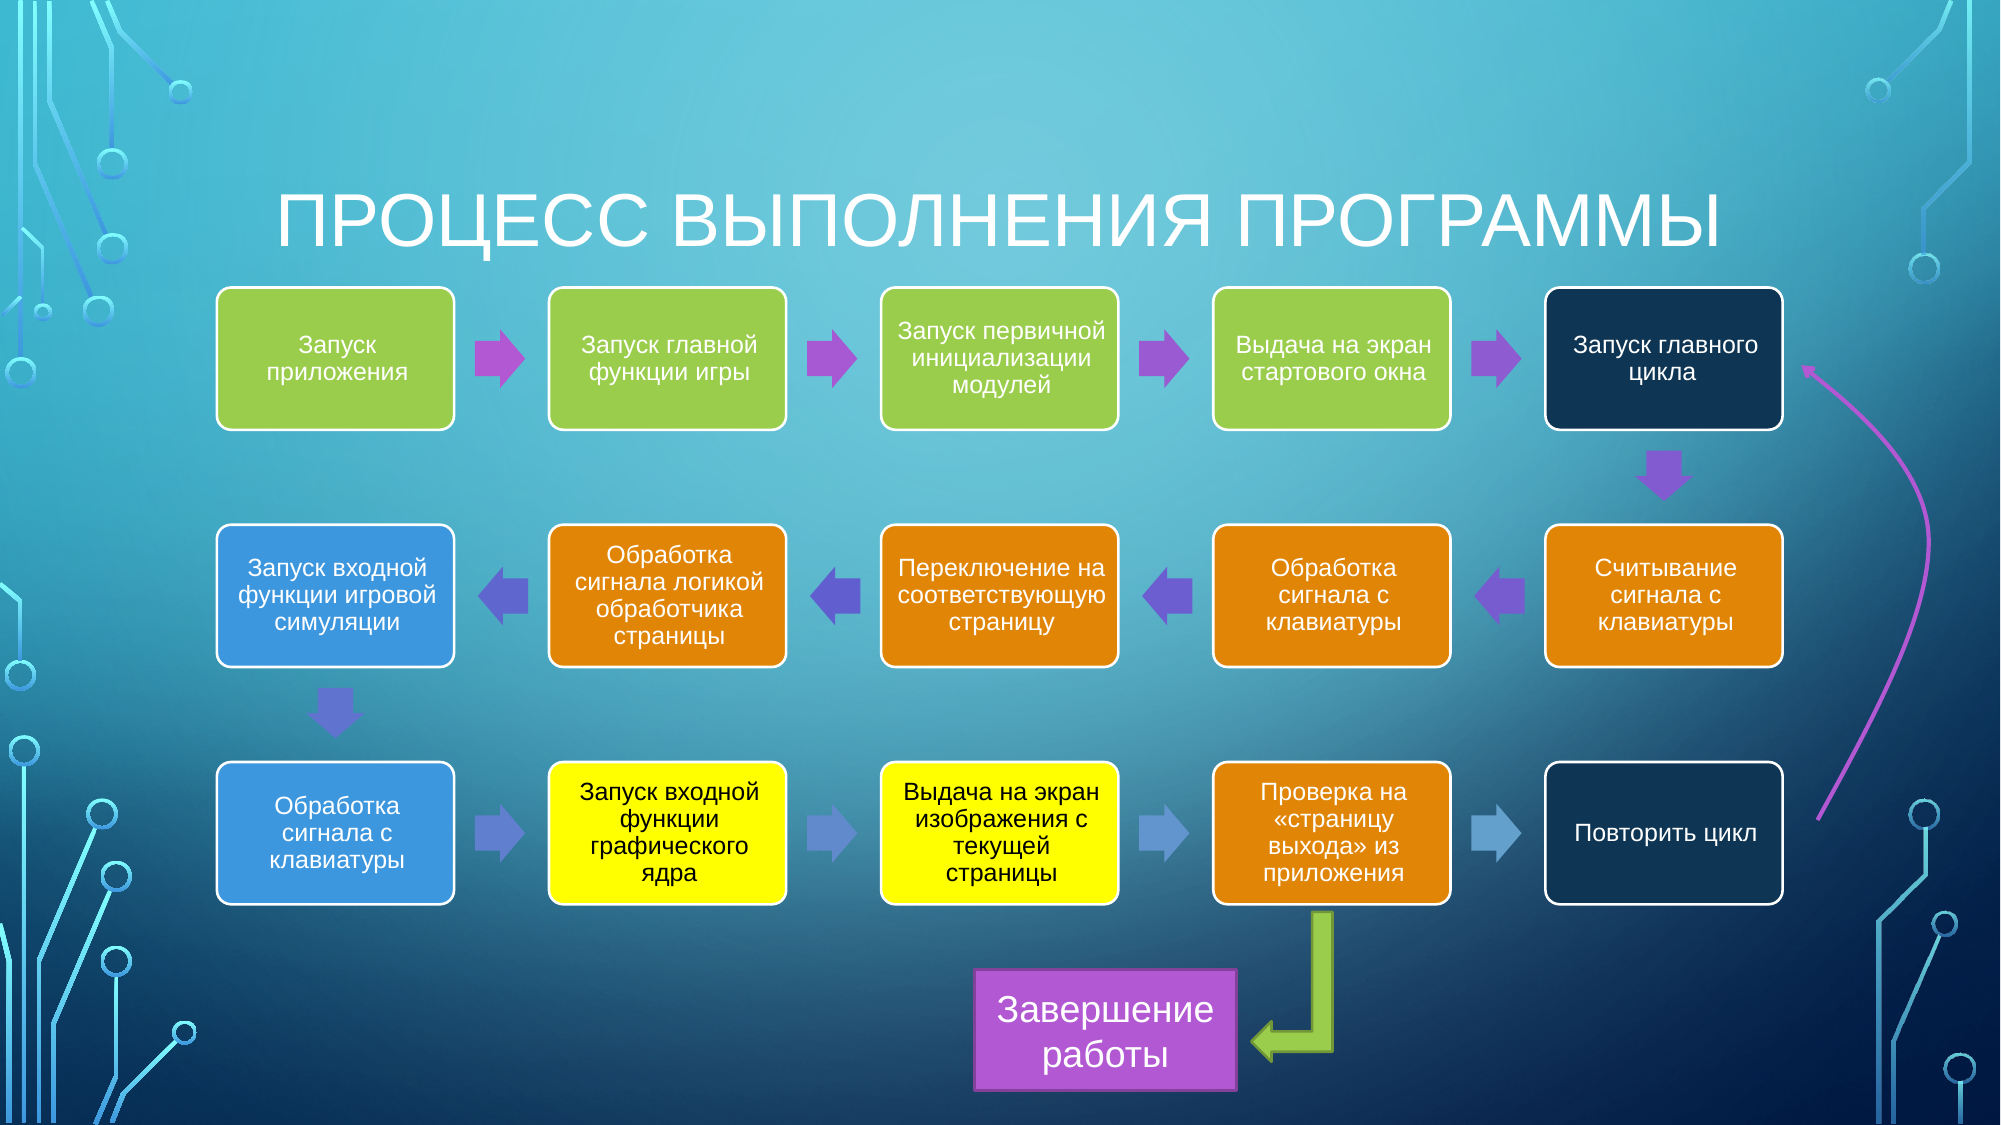

# Процесс выполнения программы
Запуск приложения

Запуск главной функции игры

Запуск первичной инициализации модулей

Выдача на экран стартового окна

Запуск главного цикла

Считывание сигнала с клавиатуры

Обработка сигнала с клавиатуры

Переключение на соответствующую страницу

Обработка сигнала логикой обработчика страницы

Запуск входной функции игровой симуляции

Обработка сигнала с клавиатуры

Запуск входной функции графического ядра

Выдача на экран изображения с текущей страницы

Проверка на «страницу выхода» из приложения

Повторить цикл

Завершение работы